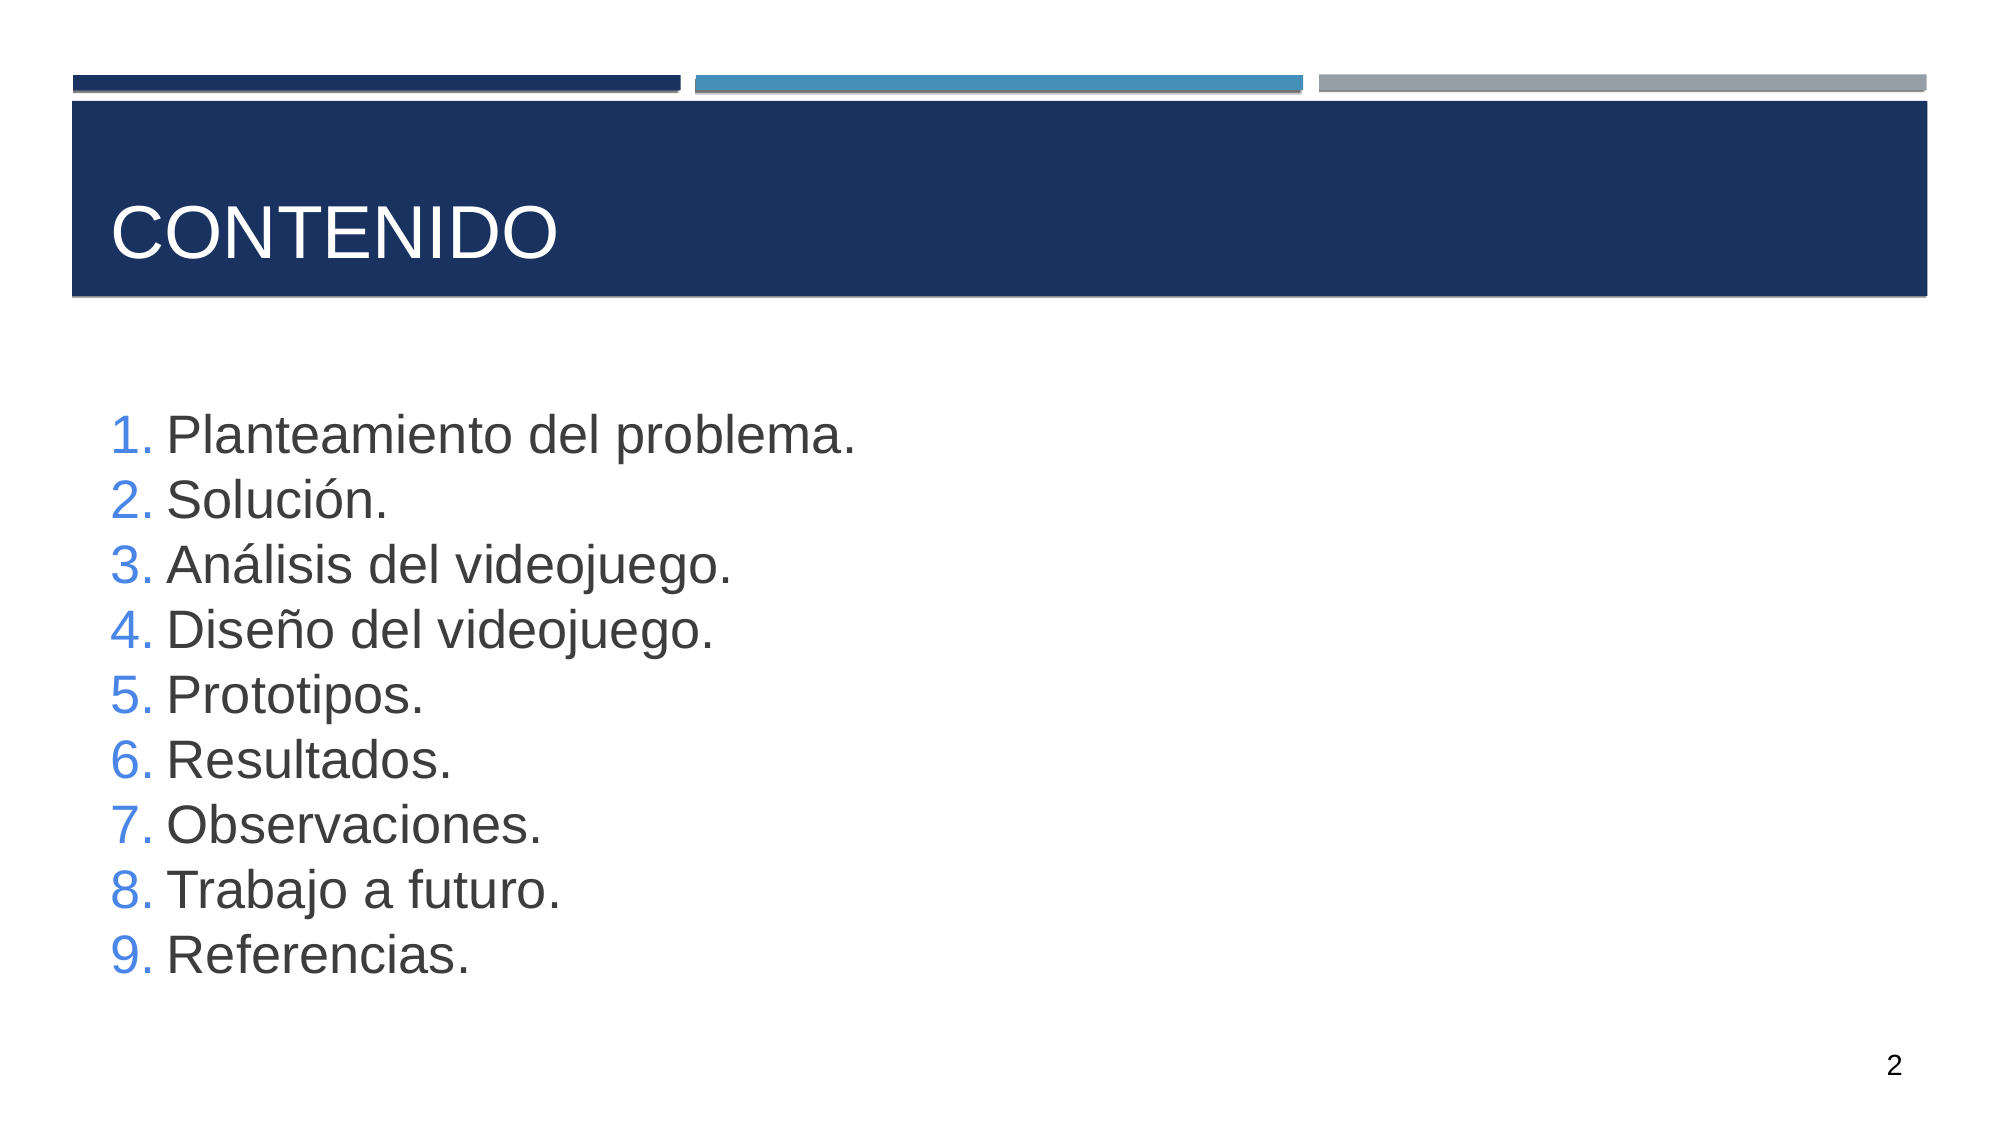

CONTENIDO

Planteamiento del problema.
Solución.
Análisis del videojuego.
Diseño del videojuego.
Prototipos.
Resultados.
Observaciones.
Trabajo a futuro.
Referencias.
2